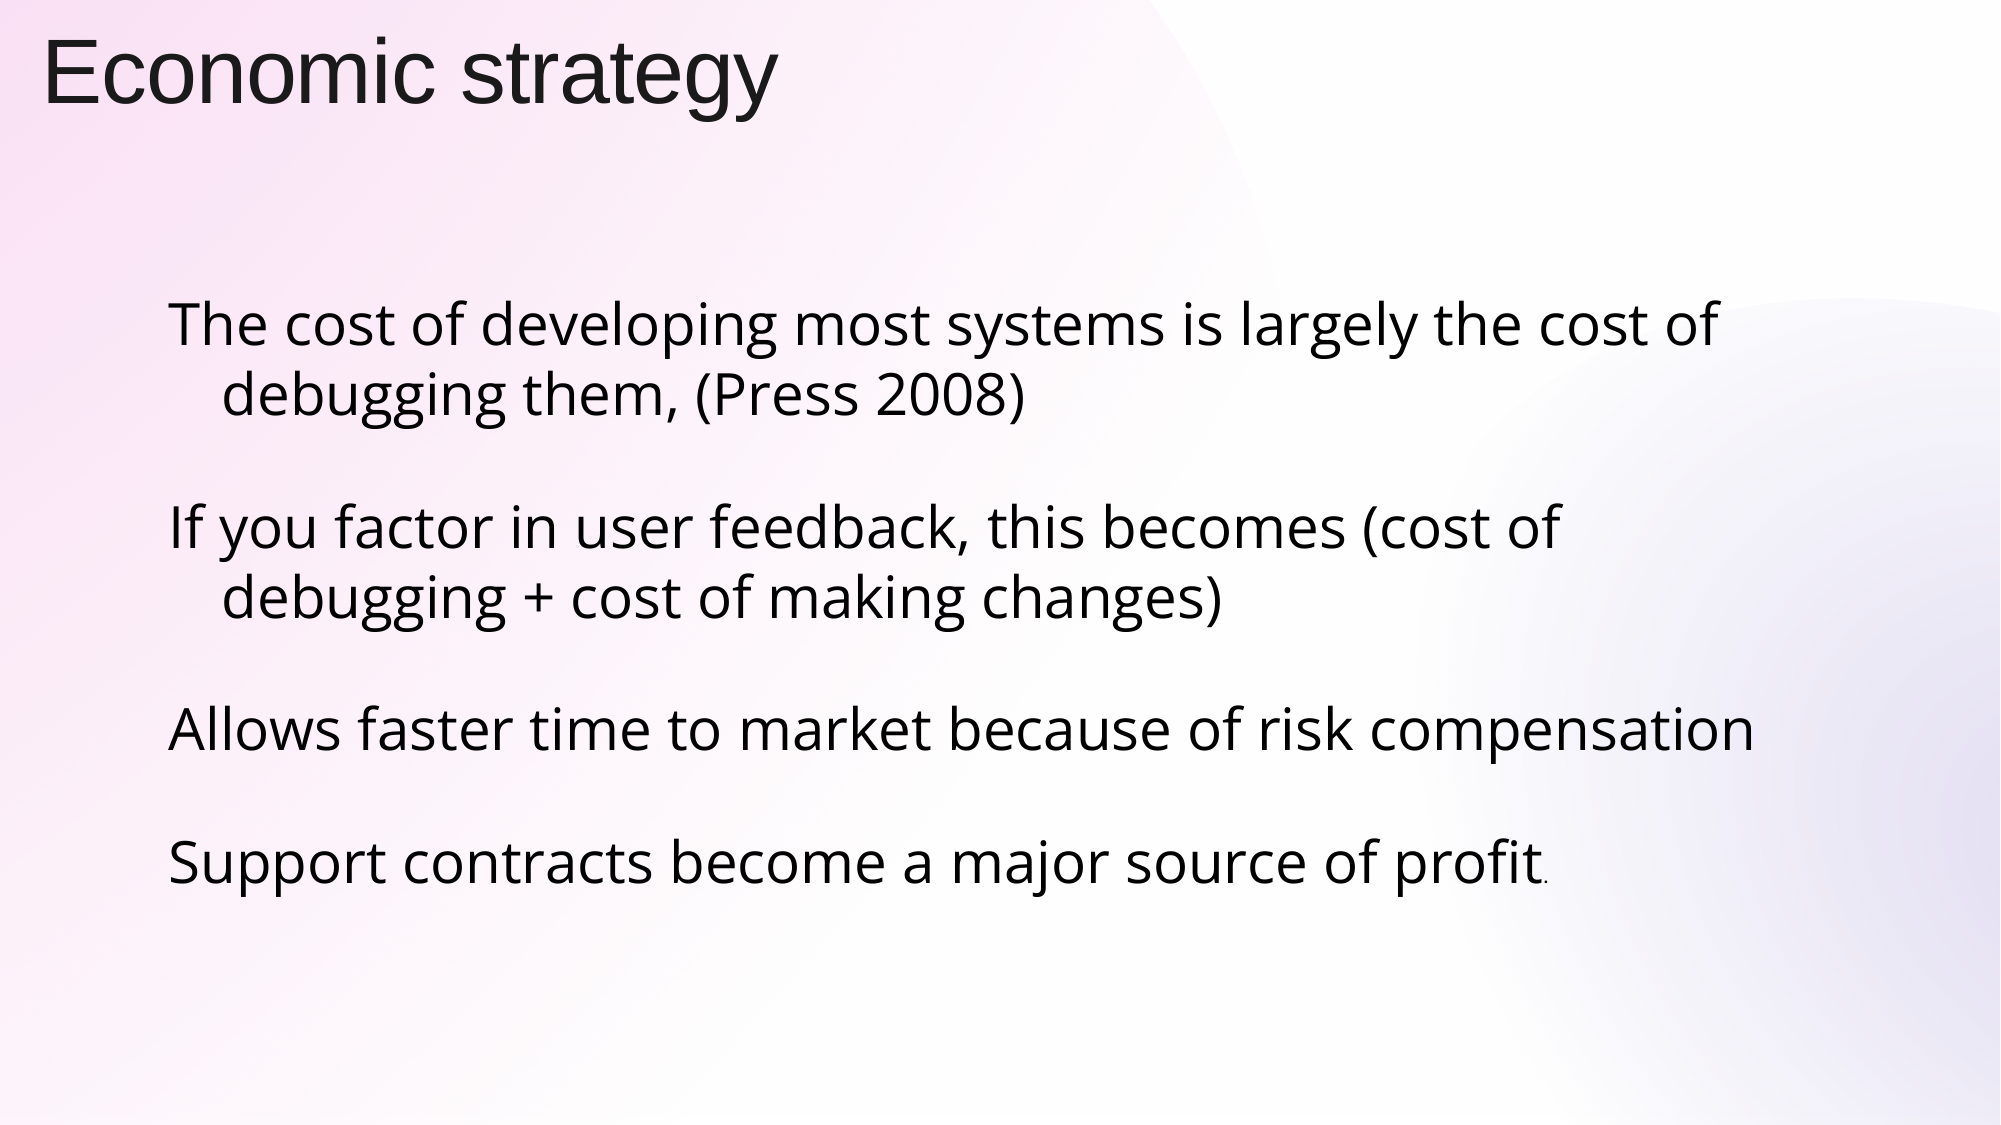

Economic strategy
The cost of developing most systems is largely the cost of debugging them, (Press 2008)
If you factor in user feedback, this becomes (cost of debugging + cost of making changes)
Allows faster time to market because of risk compensation
Support contracts become a major source of profit.